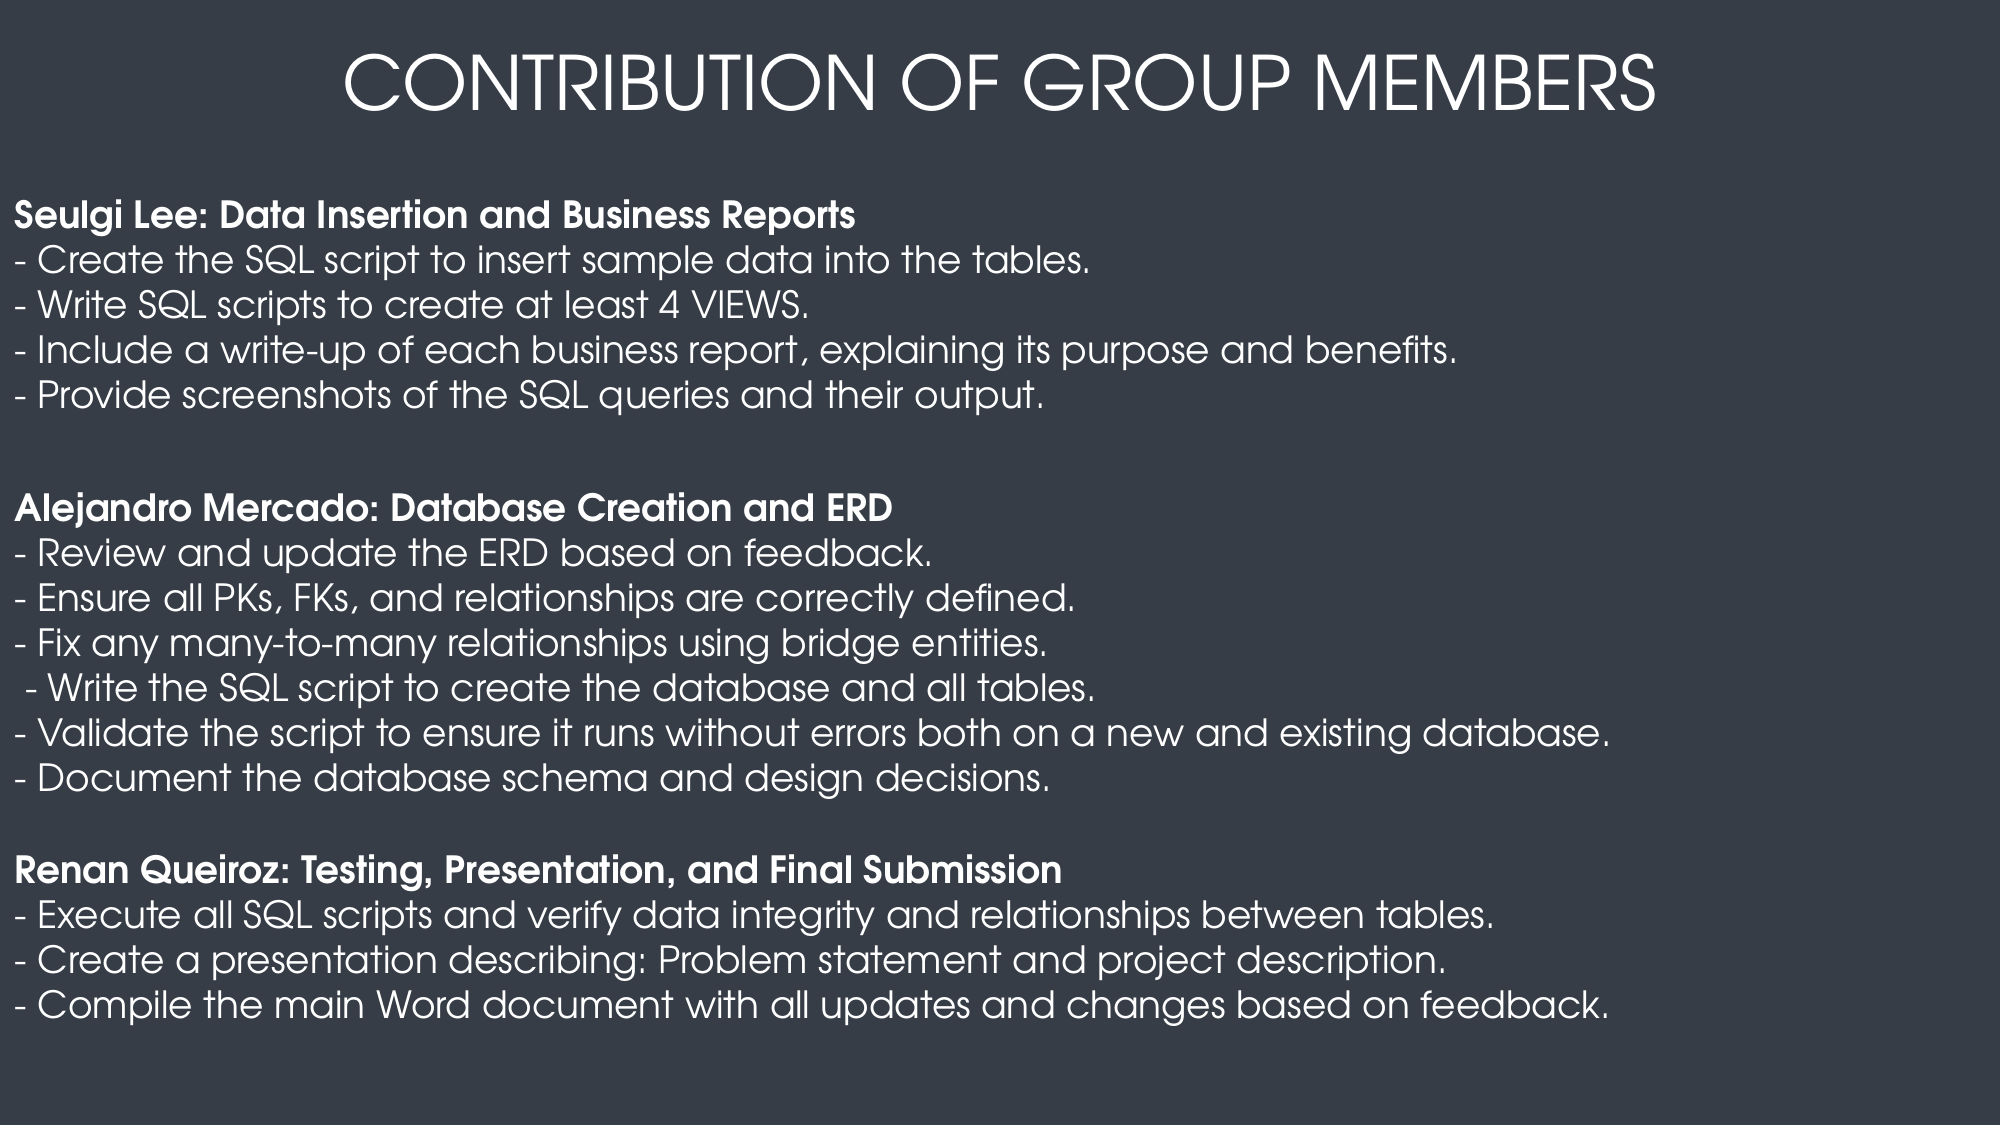

# Contribution of Group Members
Seulgi Lee: Data Insertion and Business Reports
- Create the SQL script to insert sample data into the tables.
- Write SQL scripts to create at least 4 VIEWS.
- Include a write-up of each business report, explaining its purpose and benefits.
- Provide screenshots of the SQL queries and their output.
Alejandro Mercado: Database Creation and ERD
- Review and update the ERD based on feedback.
- Ensure all PKs, FKs, and relationships are correctly defined.
- Fix any many-to-many relationships using bridge entities.
 - Write the SQL script to create the database and all tables.
- Validate the script to ensure it runs without errors both on a new and existing database.
- Document the database schema and design decisions.
Renan Queiroz: Testing, Presentation, and Final Submission
- Execute all SQL scripts and verify data integrity and relationships between tables.
- Create a presentation describing: Problem statement and project description.
- Compile the main Word document with all updates and changes based on feedback.